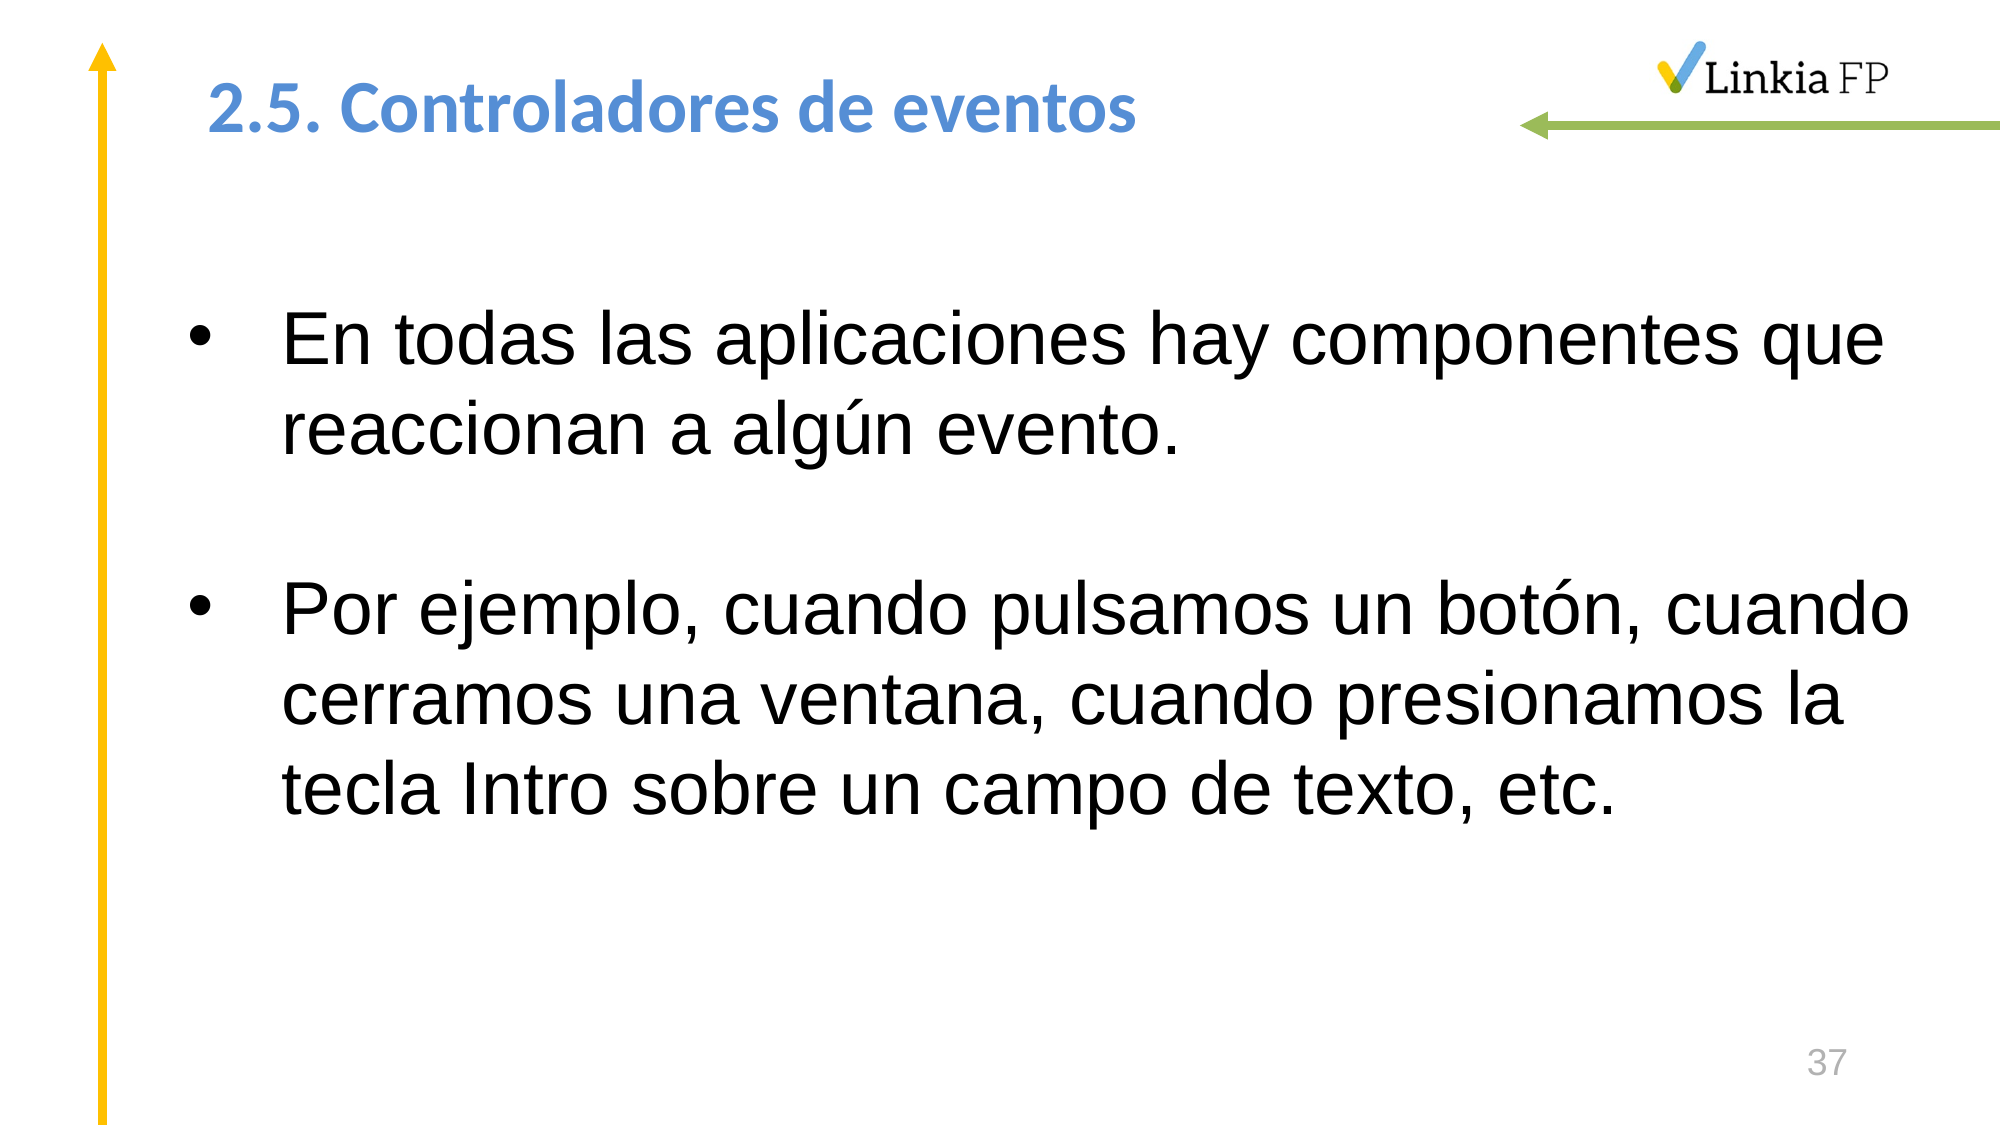

# 2.5. Controladores de eventos
En todas las aplicaciones hay componentes que reaccionan a algún evento.

Por ejemplo, cuando pulsamos un botón, cuando cerramos una ventana, cuando presionamos la tecla Intro sobre un campo de texto, etc.
37